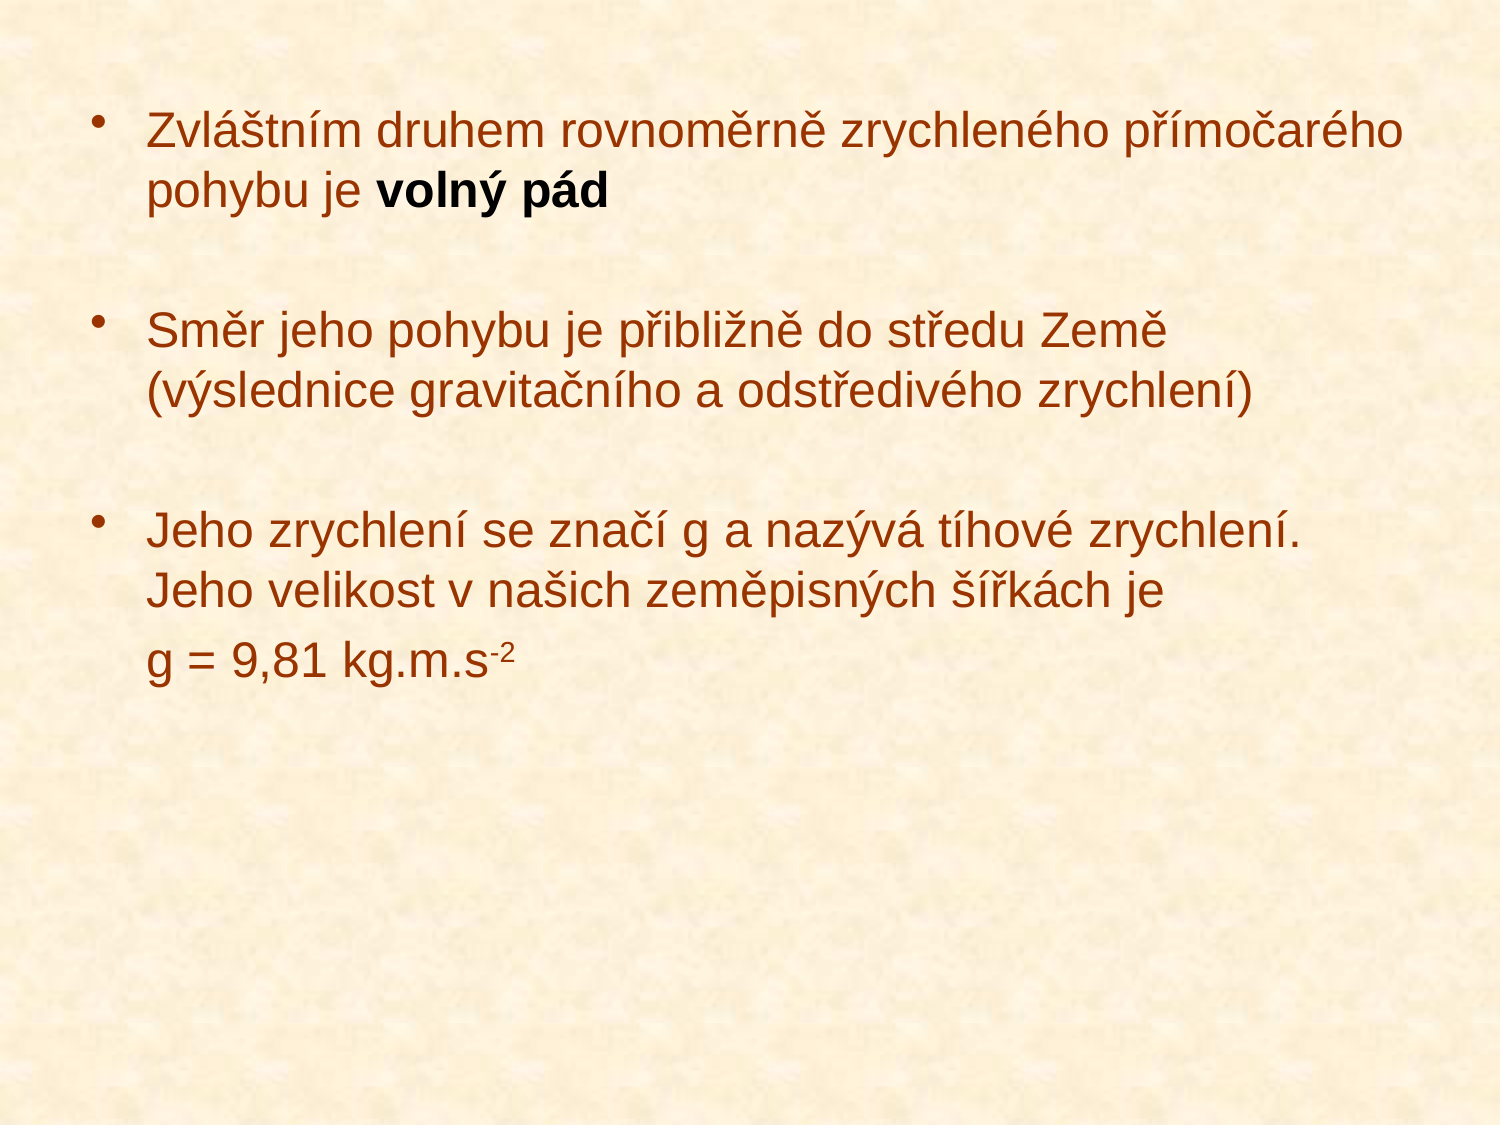

Zvláštním druhem rovnoměrně zrychleného přímočarého pohybu je volný pád

Směr jeho pohybu je přibližně do středu Země (výslednice gravitačního a odstředivého zrychlení)

Jeho zrychlení se značí g a nazývá tíhové zrychlení. Jeho velikost v našich zeměpisných šířkách je
	g = 9,81 kg.m.s-2